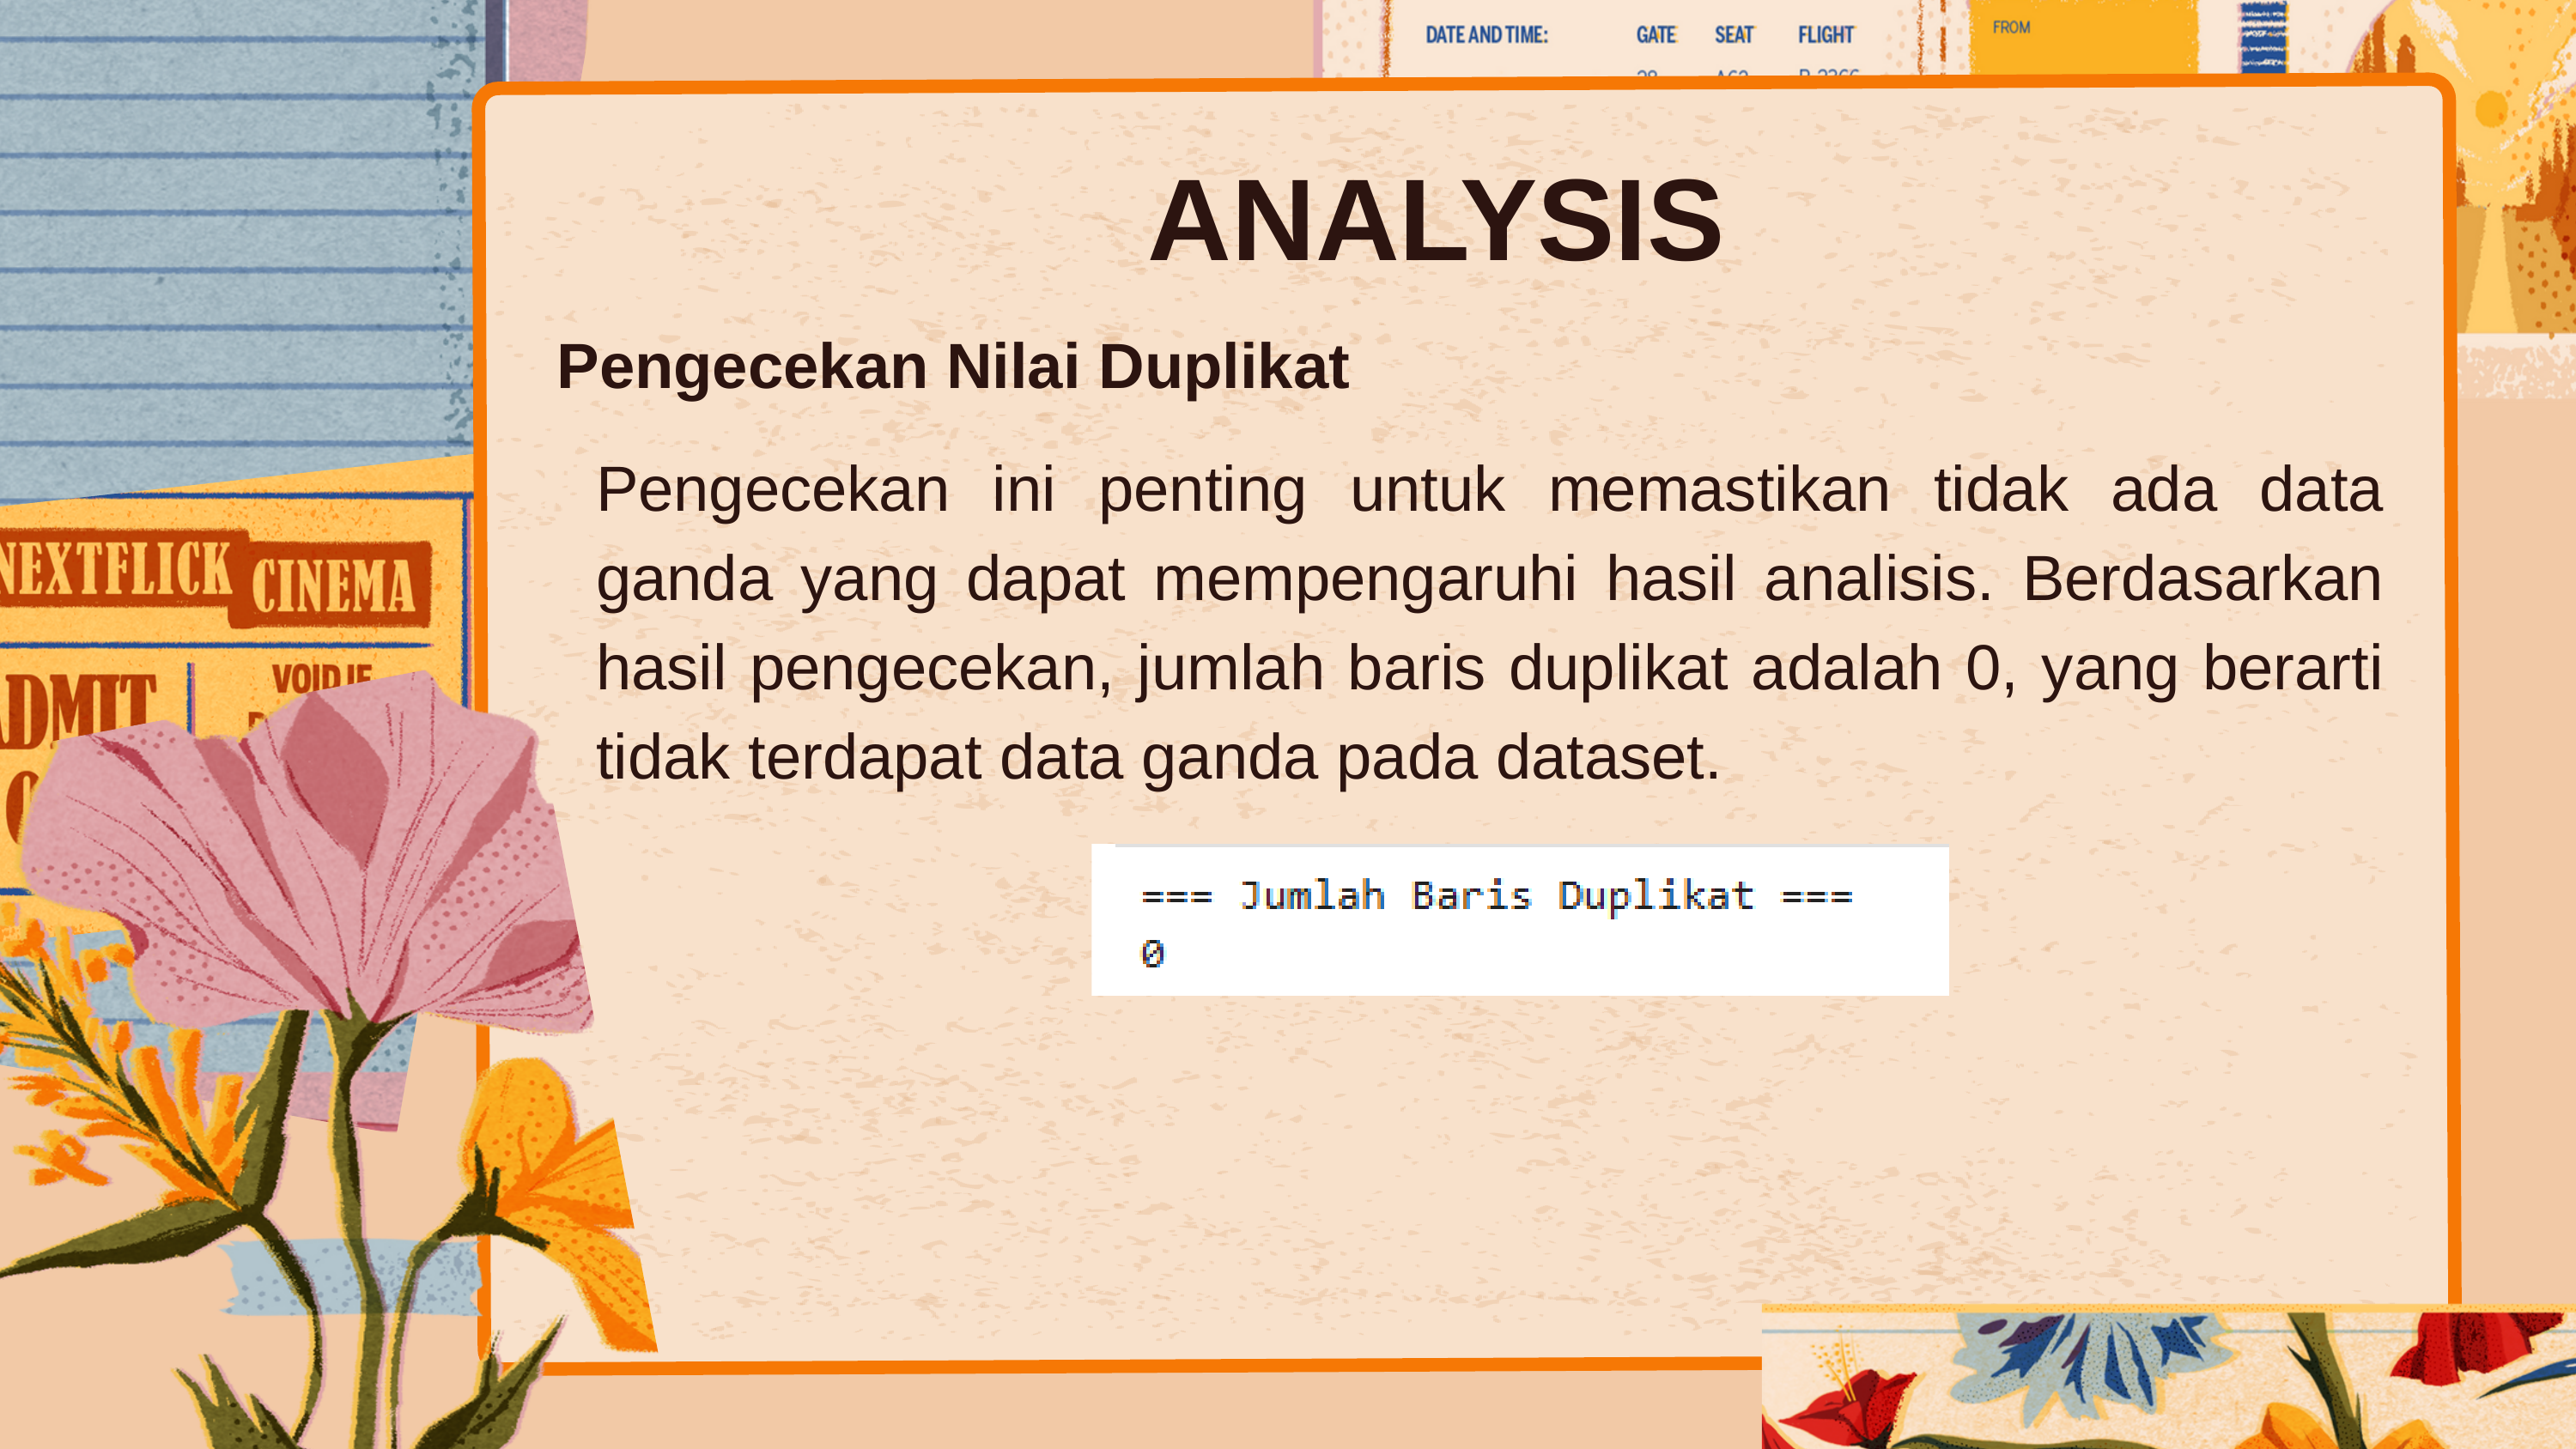

ANALYSIS
Pengecekan Nilai Duplikat
Pengecekan ini penting untuk memastikan tidak ada data ganda yang dapat mempengaruhi hasil analisis. Berdasarkan hasil pengecekan, jumlah baris duplikat adalah 0, yang berarti tidak terdapat data ganda pada dataset.